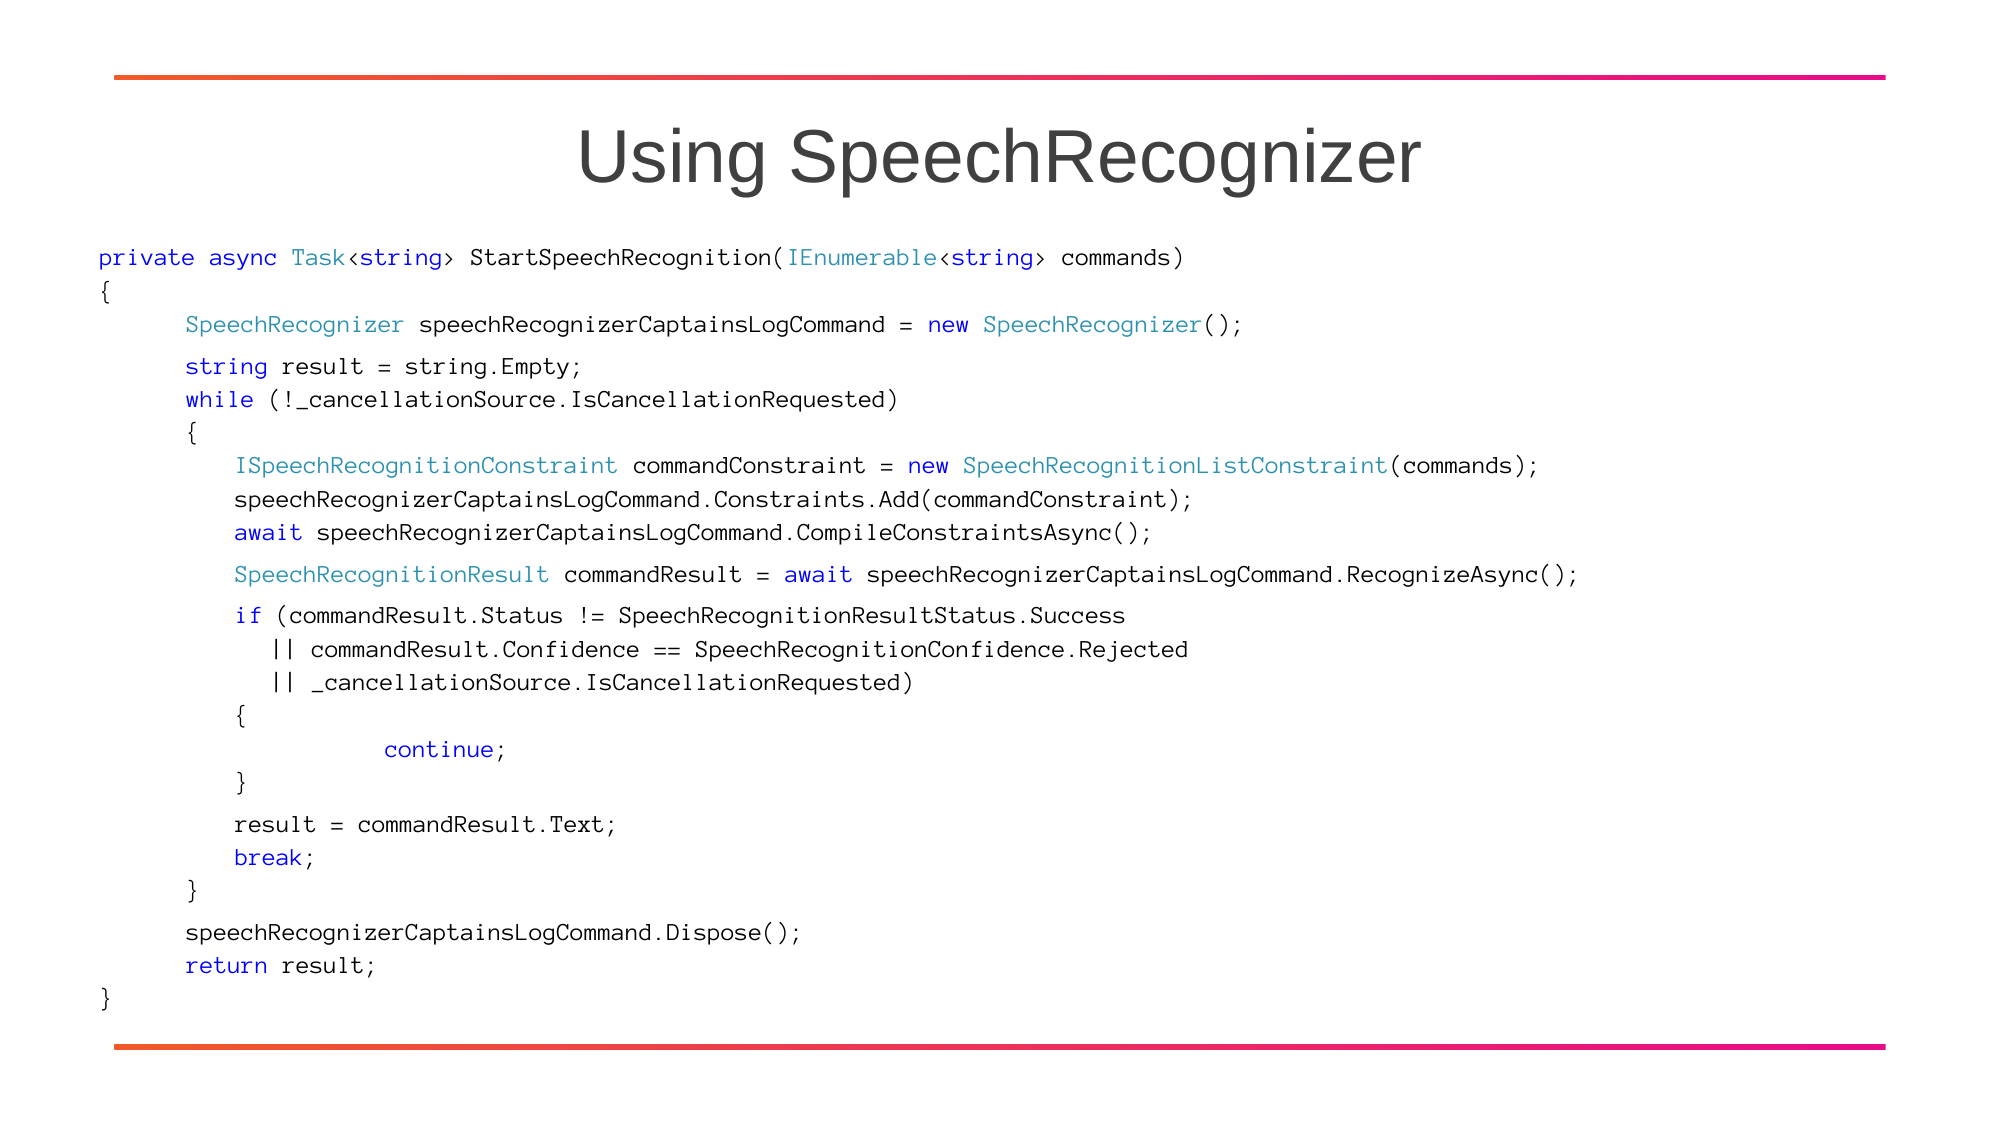

# Using SpeechRecognizer
private async Task<string> StartSpeechRecognition(IEnumerable<string> commands)
{
SpeechRecognizer speechRecognizerCaptainsLogCommand = new SpeechRecognizer();
string result = string.Empty;
while (!_cancellationSource.IsCancellationRequested)
{
ISpeechRecognitionConstraint commandConstraint = new SpeechRecognitionListConstraint(commands);
speechRecognizerCaptainsLogCommand.Constraints.Add(commandConstraint);
await speechRecognizerCaptainsLogCommand.CompileConstraintsAsync();
SpeechRecognitionResult commandResult = await speechRecognizerCaptainsLogCommand.RecognizeAsync();
if (commandResult.Status != SpeechRecognitionResultStatus.Success
|| commandResult.Confidence == SpeechRecognitionConfidence.Rejected
|| _cancellationSource.IsCancellationRequested)
{
	continue;
}
result = commandResult.Text;
break;
}
speechRecognizerCaptainsLogCommand.Dispose();
return result;
}